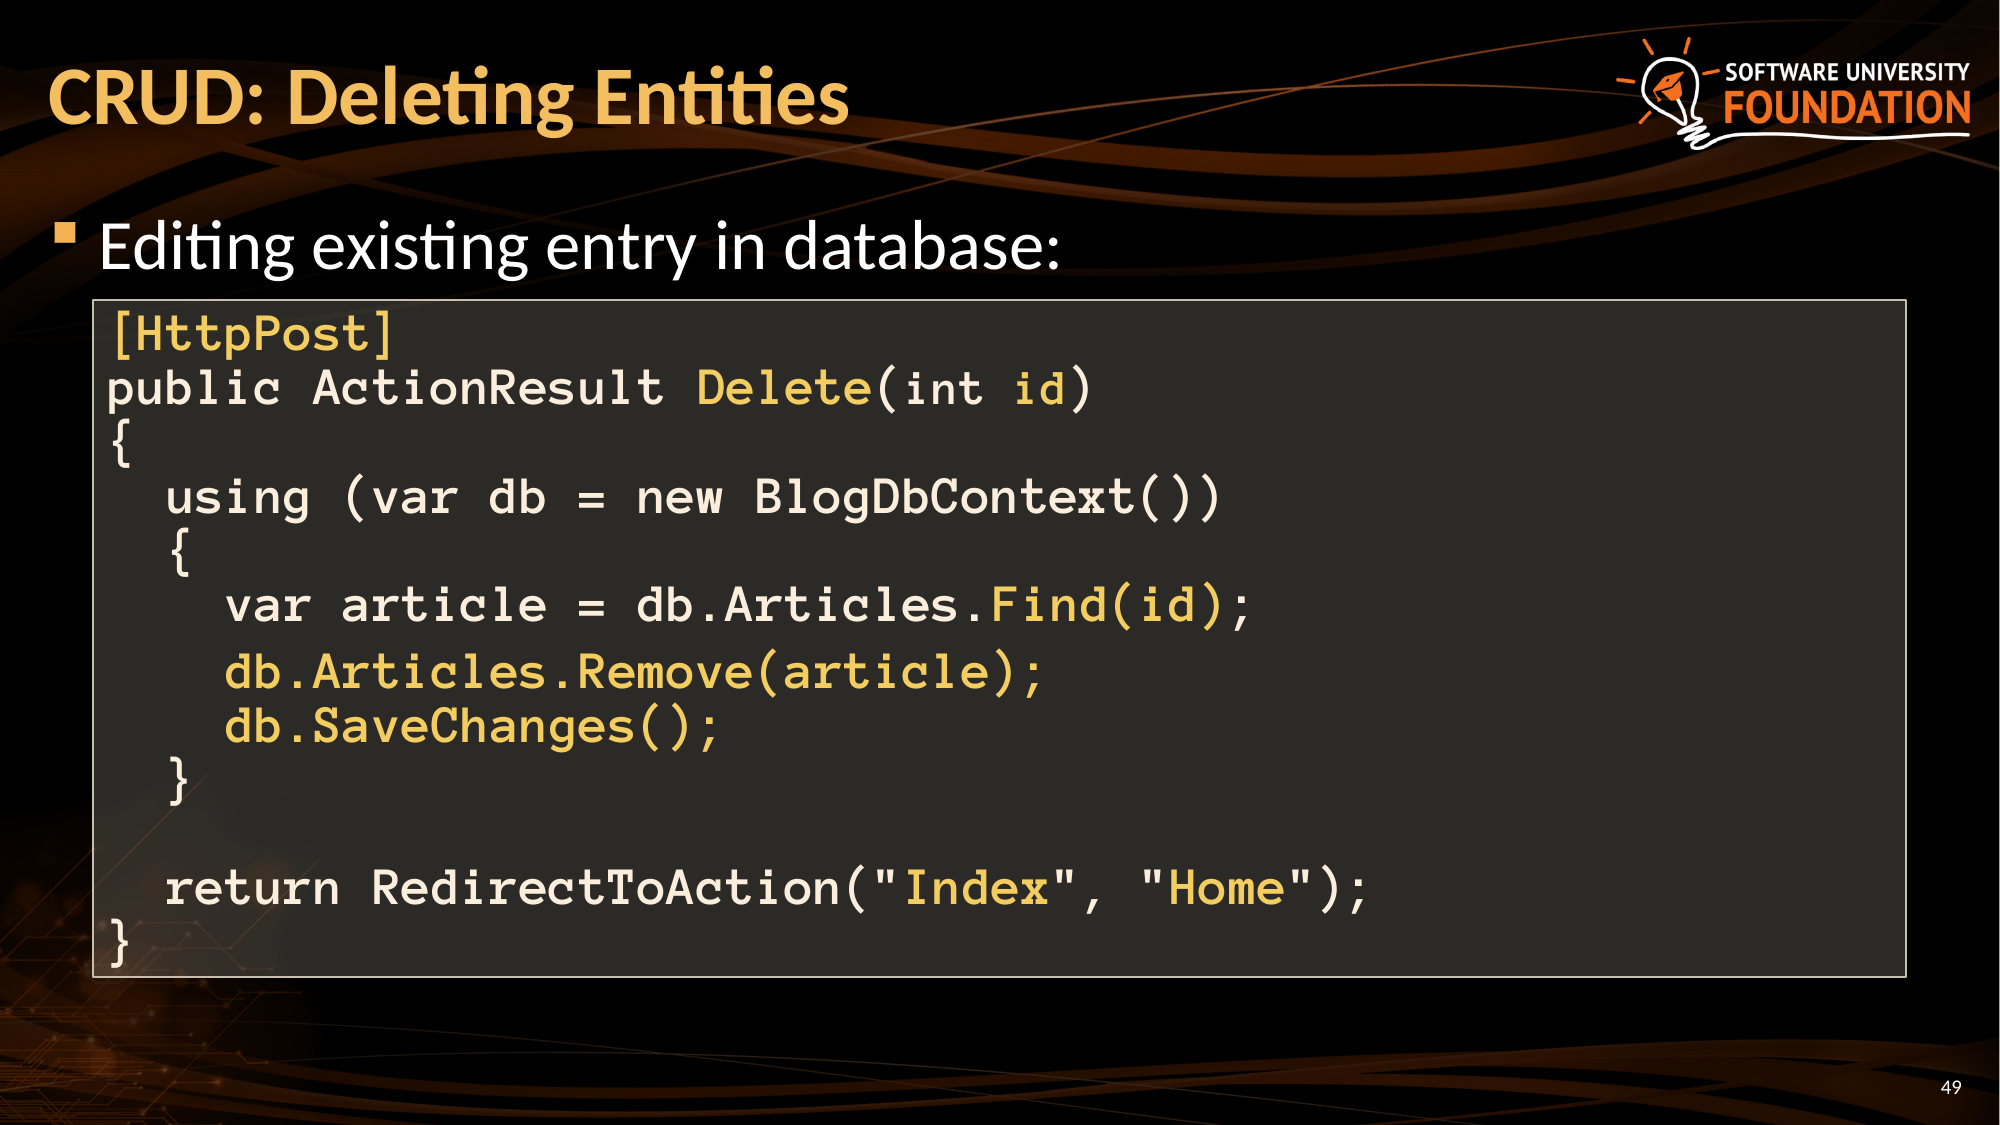

# CRUD: Deleting Entities
Editing existing entry in database:
[HttpPost]
public ActionResult Delete(int id)
{
  using (var db = new BlogDbContext())
  {
    var article = db.Articles.Find(id);
    db.Articles.Remove(article);
    db.SaveChanges();
  }

  return RedirectToAction("Index", "Home");
}
49